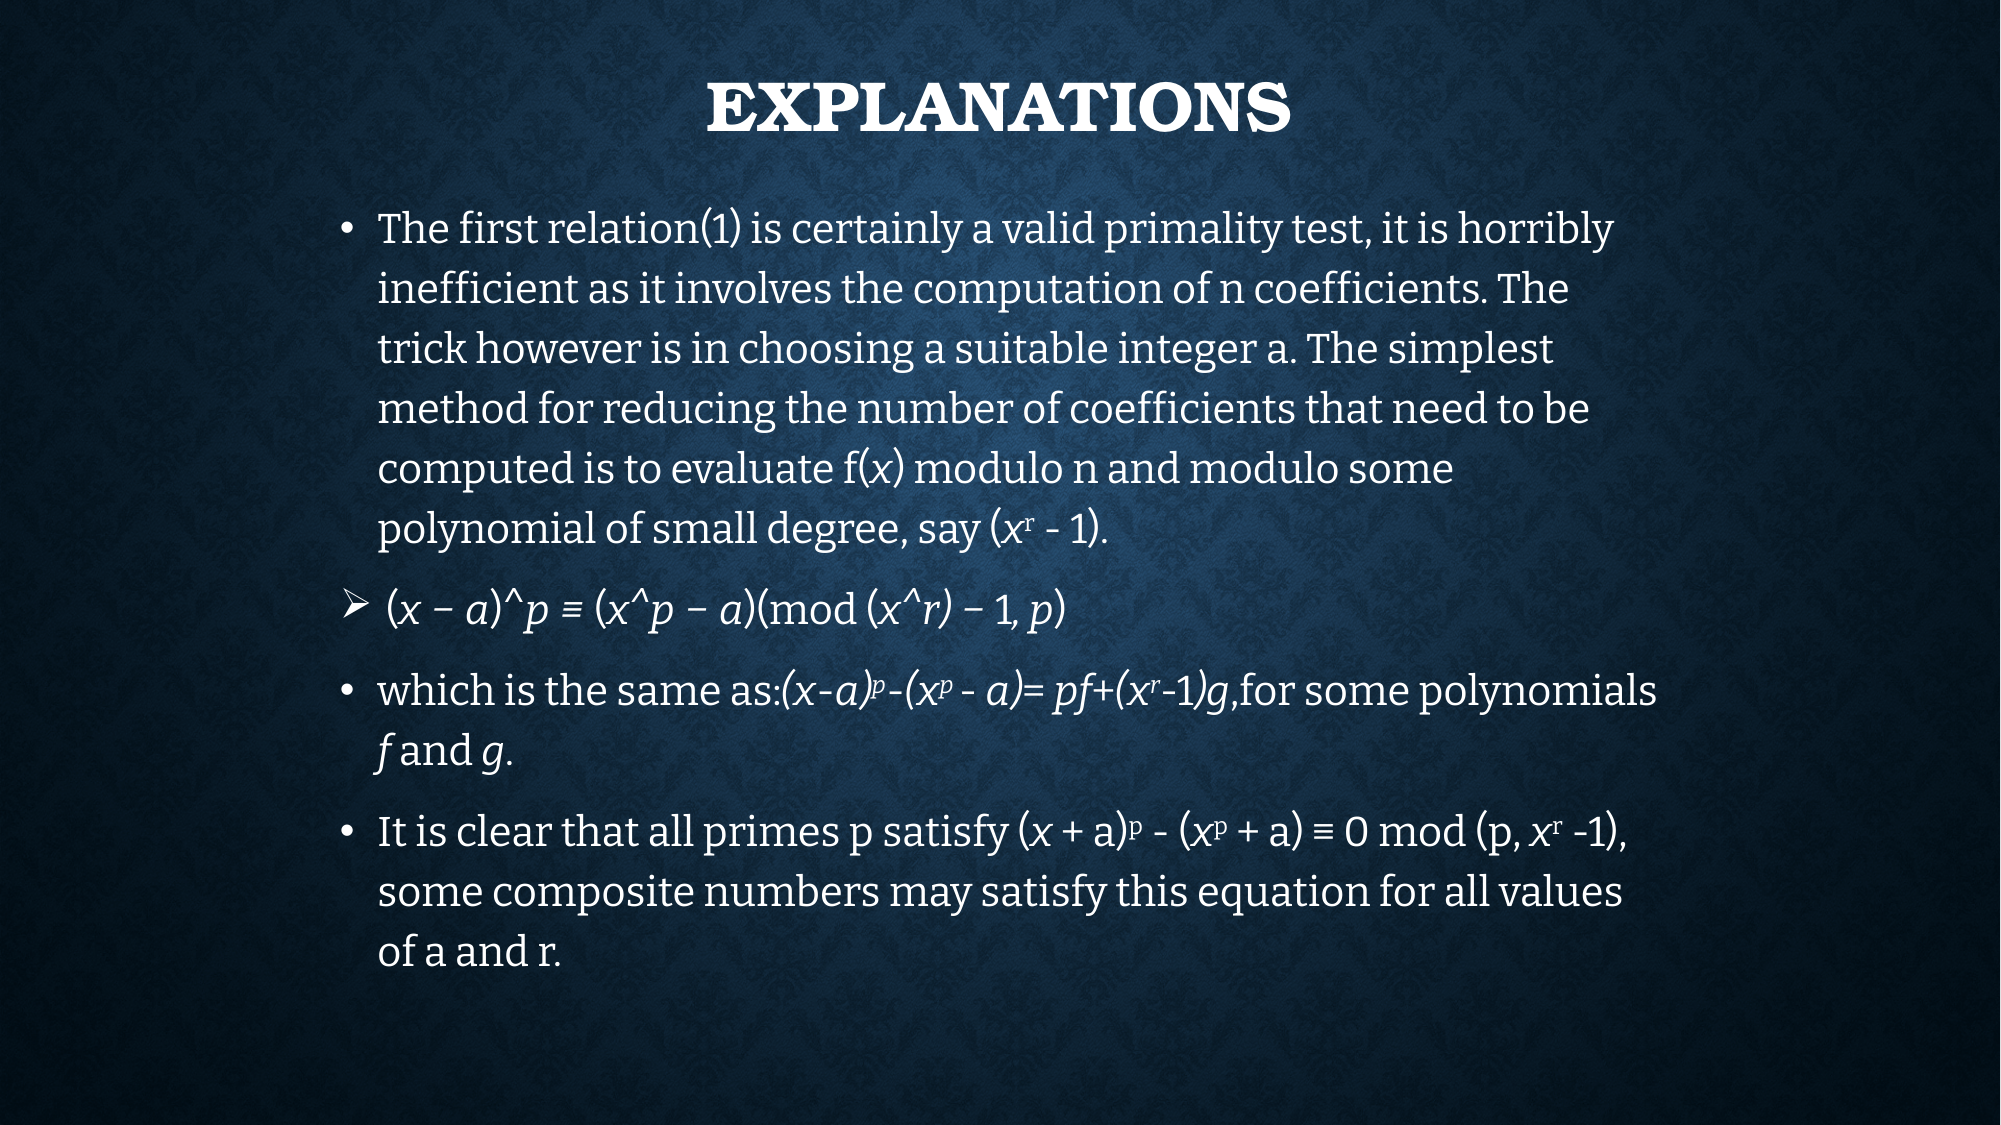

# EXPLANATIONS
The first relation(1) is certainly a valid primality test, it is horribly inefficient as it involves the computation of n coefficients. The trick however is in choosing a suitable integer a. The simplest method for reducing the number of coefficients that need to be computed is to evaluate f(x) modulo n and modulo some polynomial of small degree, say (xr - 1).
 (x − a)^p ≡ (x^p − a)(mod (x^r) − 1, p)
which is the same as:(x-a)p-(xp - a)= pf+(xr-1)g,for some polynomials f and g.
It is clear that all primes p satisfy (x + a)p - (xp + a) ≡ 0 mod (p, xr -1), some composite numbers may satisfy this equation for all values of a and r.